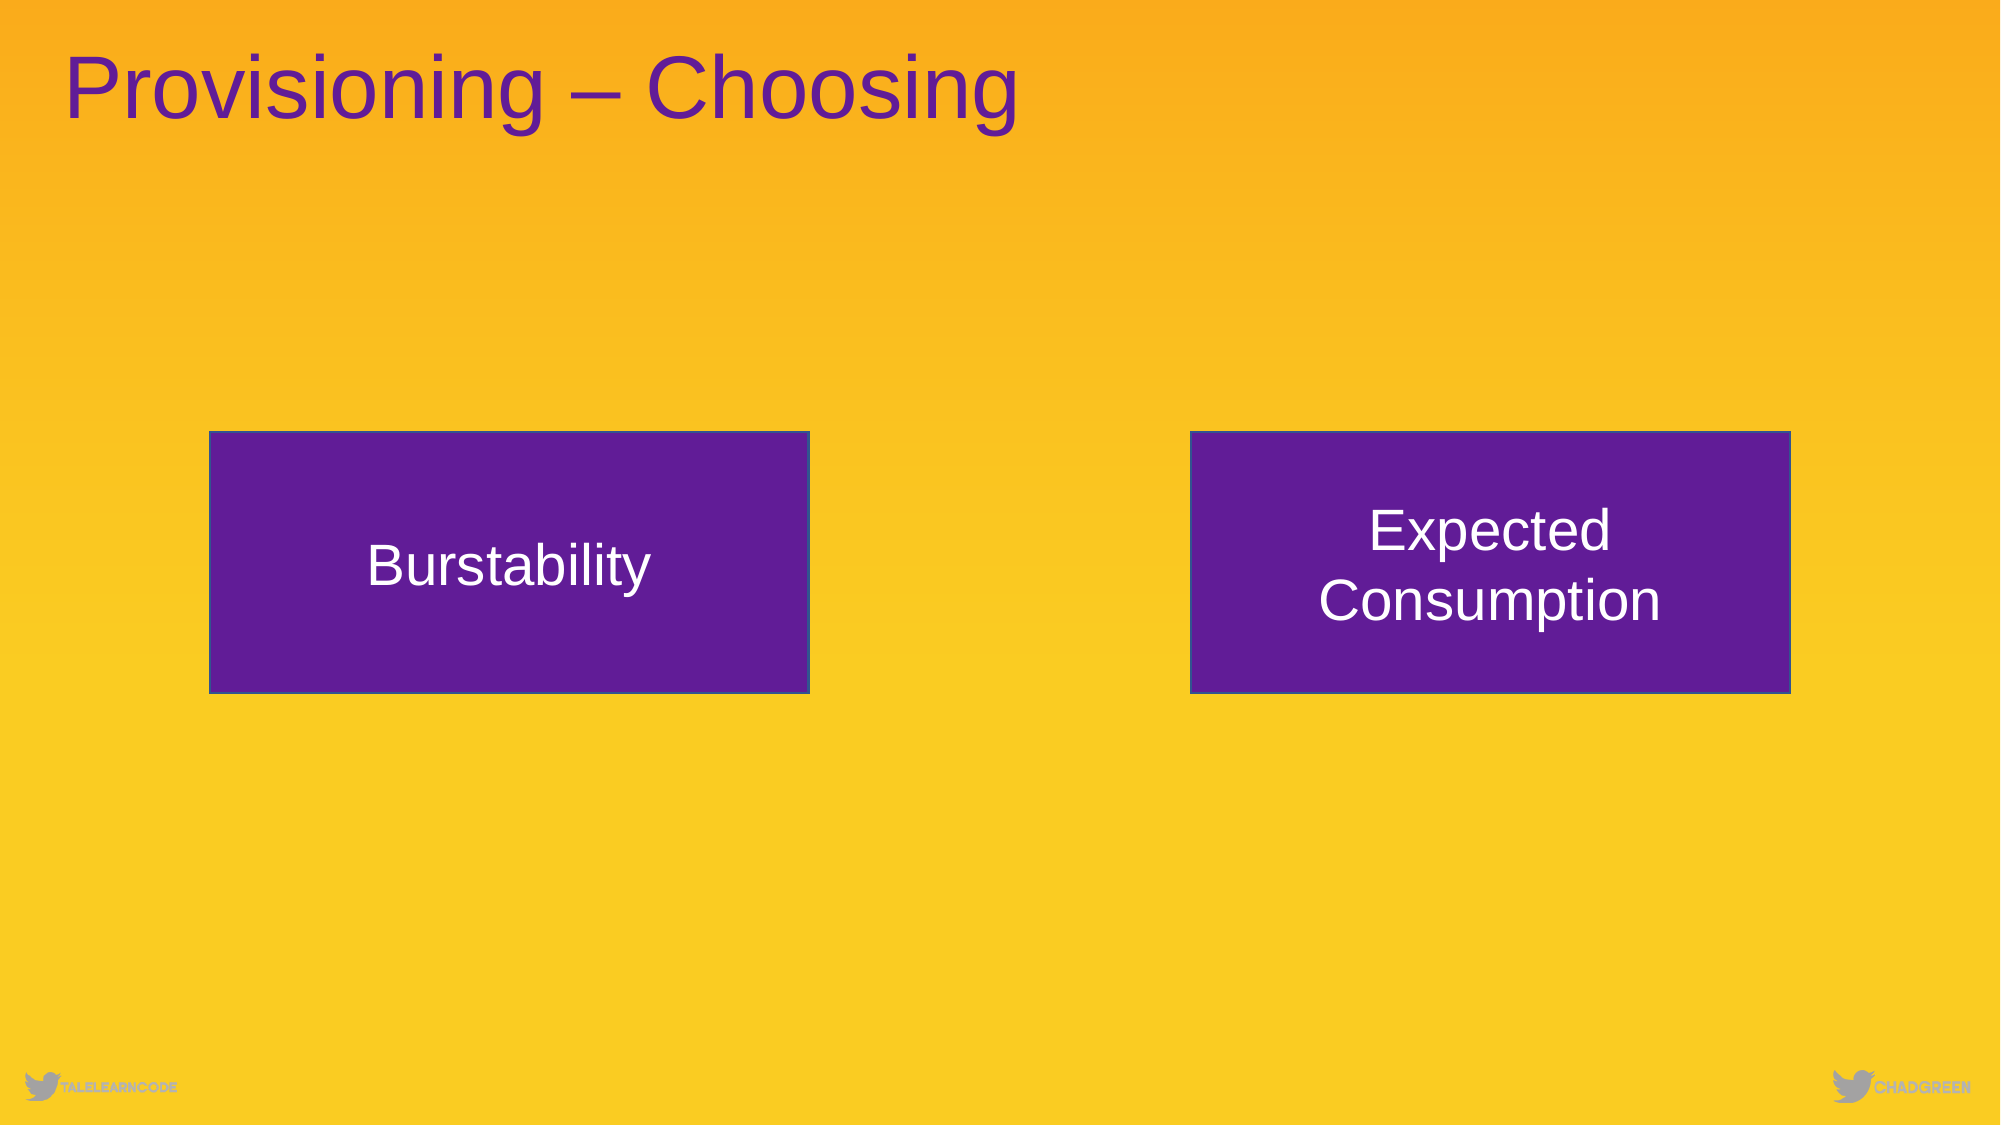

# Provisioning – Choosing
Burstability
Expected Consumption